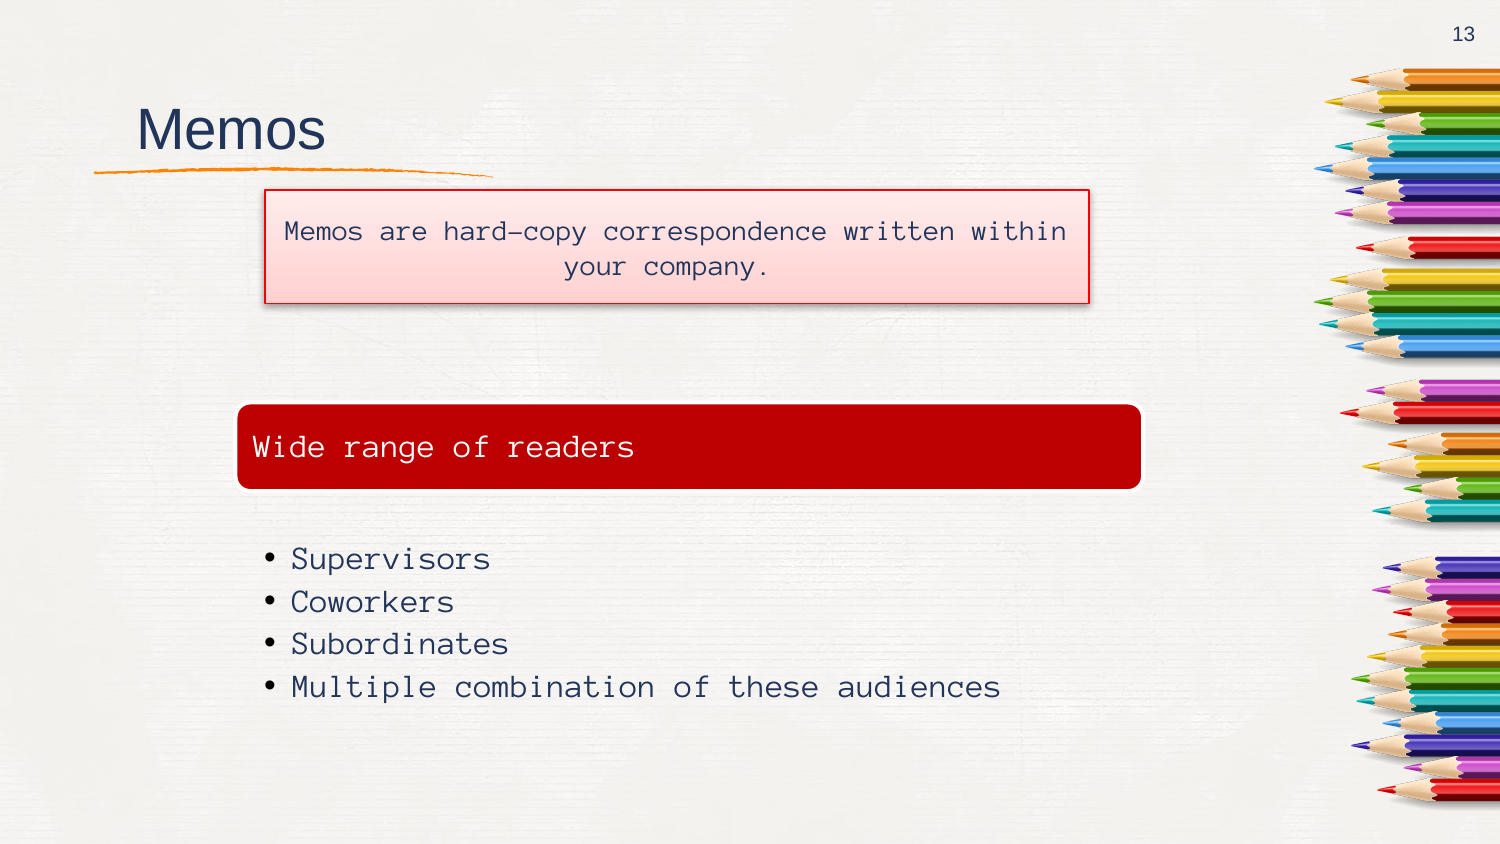

13
# Memos
Memos are hard-copy correspondence written within your company.
Wide range of readers

Supervisors
Coworkers
Subordinates
Multiple combination of these audiences